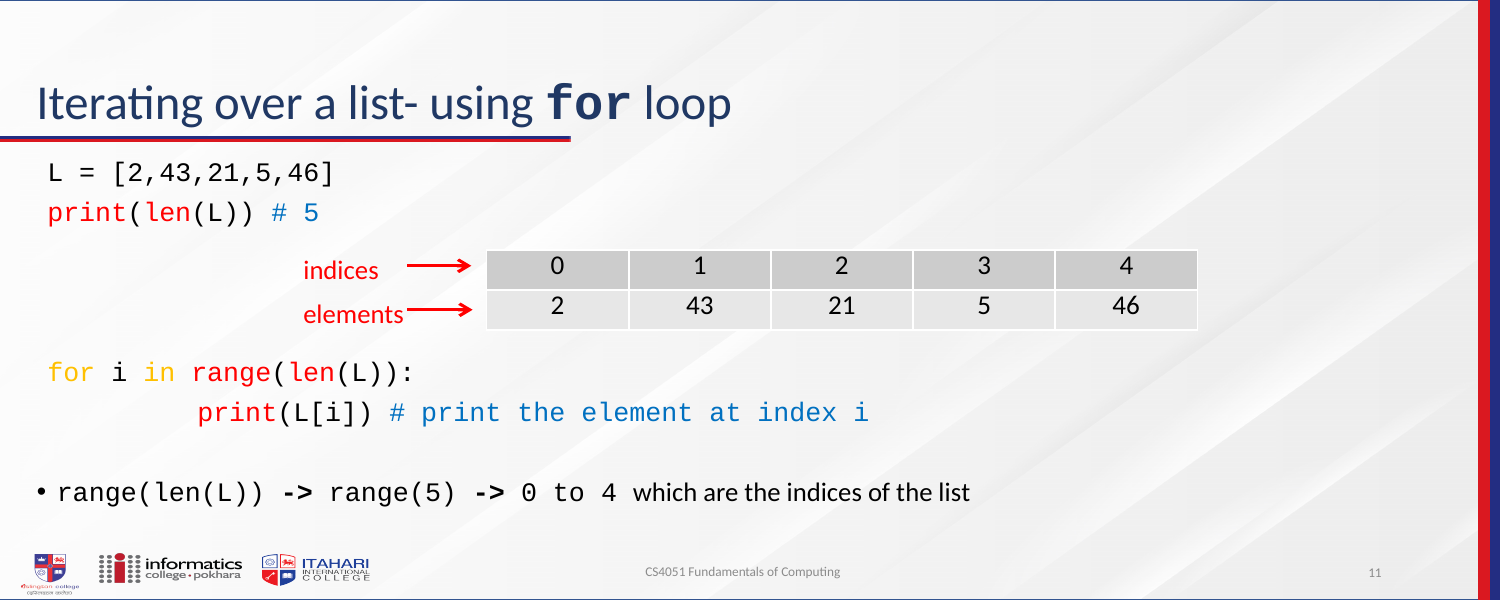

# Iterating over a list- using for loop
L = [2,43,21,5,46]
print(len(L)) # 5

for i in range(len(L)):
	print(L[i]) # print the element at index i

range(len(L)) -> range(5) -> 0 to 4 which are the indices of the list

indices
elements
| 0 | 1 | 2 | 3 | 4 |
| --- | --- | --- | --- | --- |
| 2 | 43 | 21 | 5 | 46 |
CS4051 Fundamentals of Computing
11